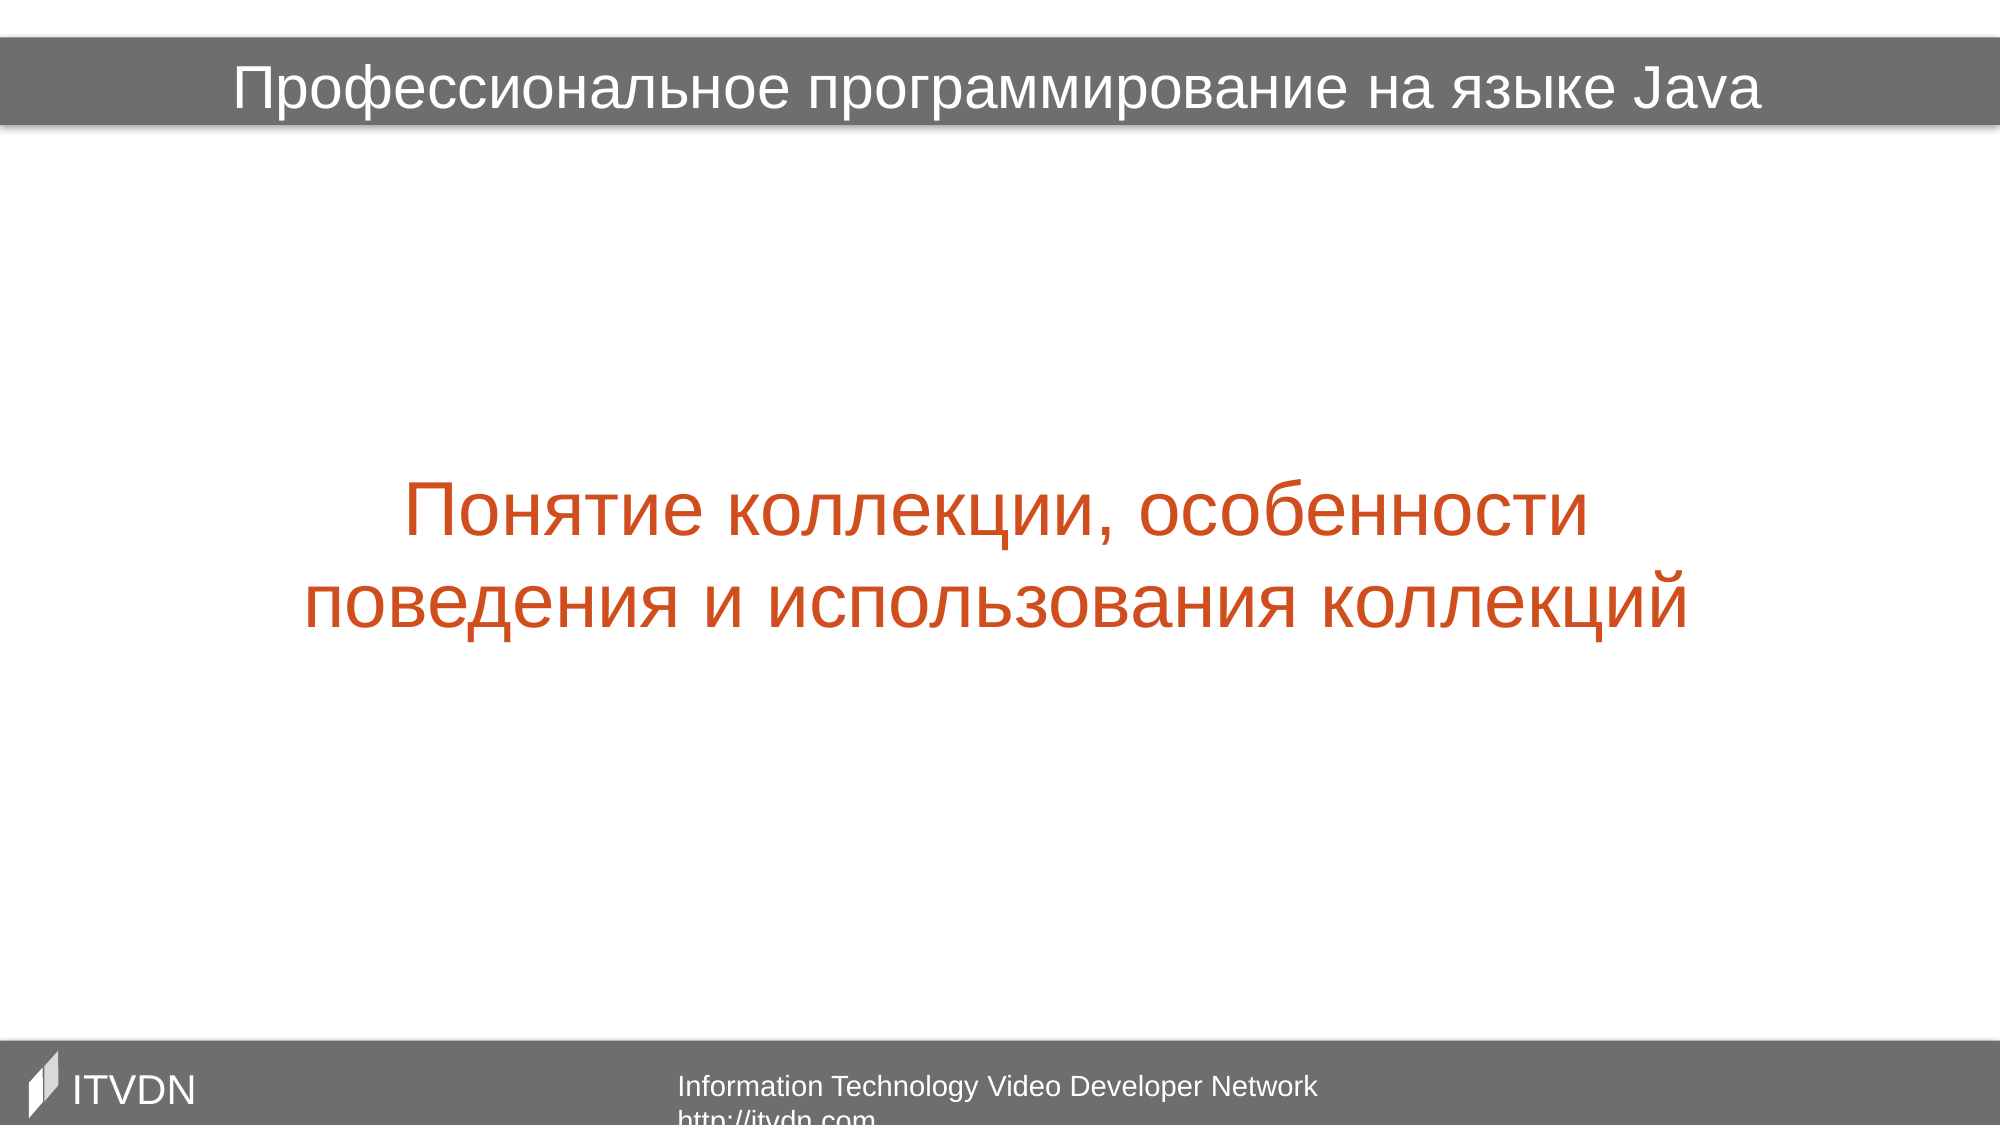

Профессиональное программирование на языке Java
Понятие коллекции, особенности поведения и использования коллекций

ITVDN
Information Technology Video Developer Network                                                       http://itvdn.com